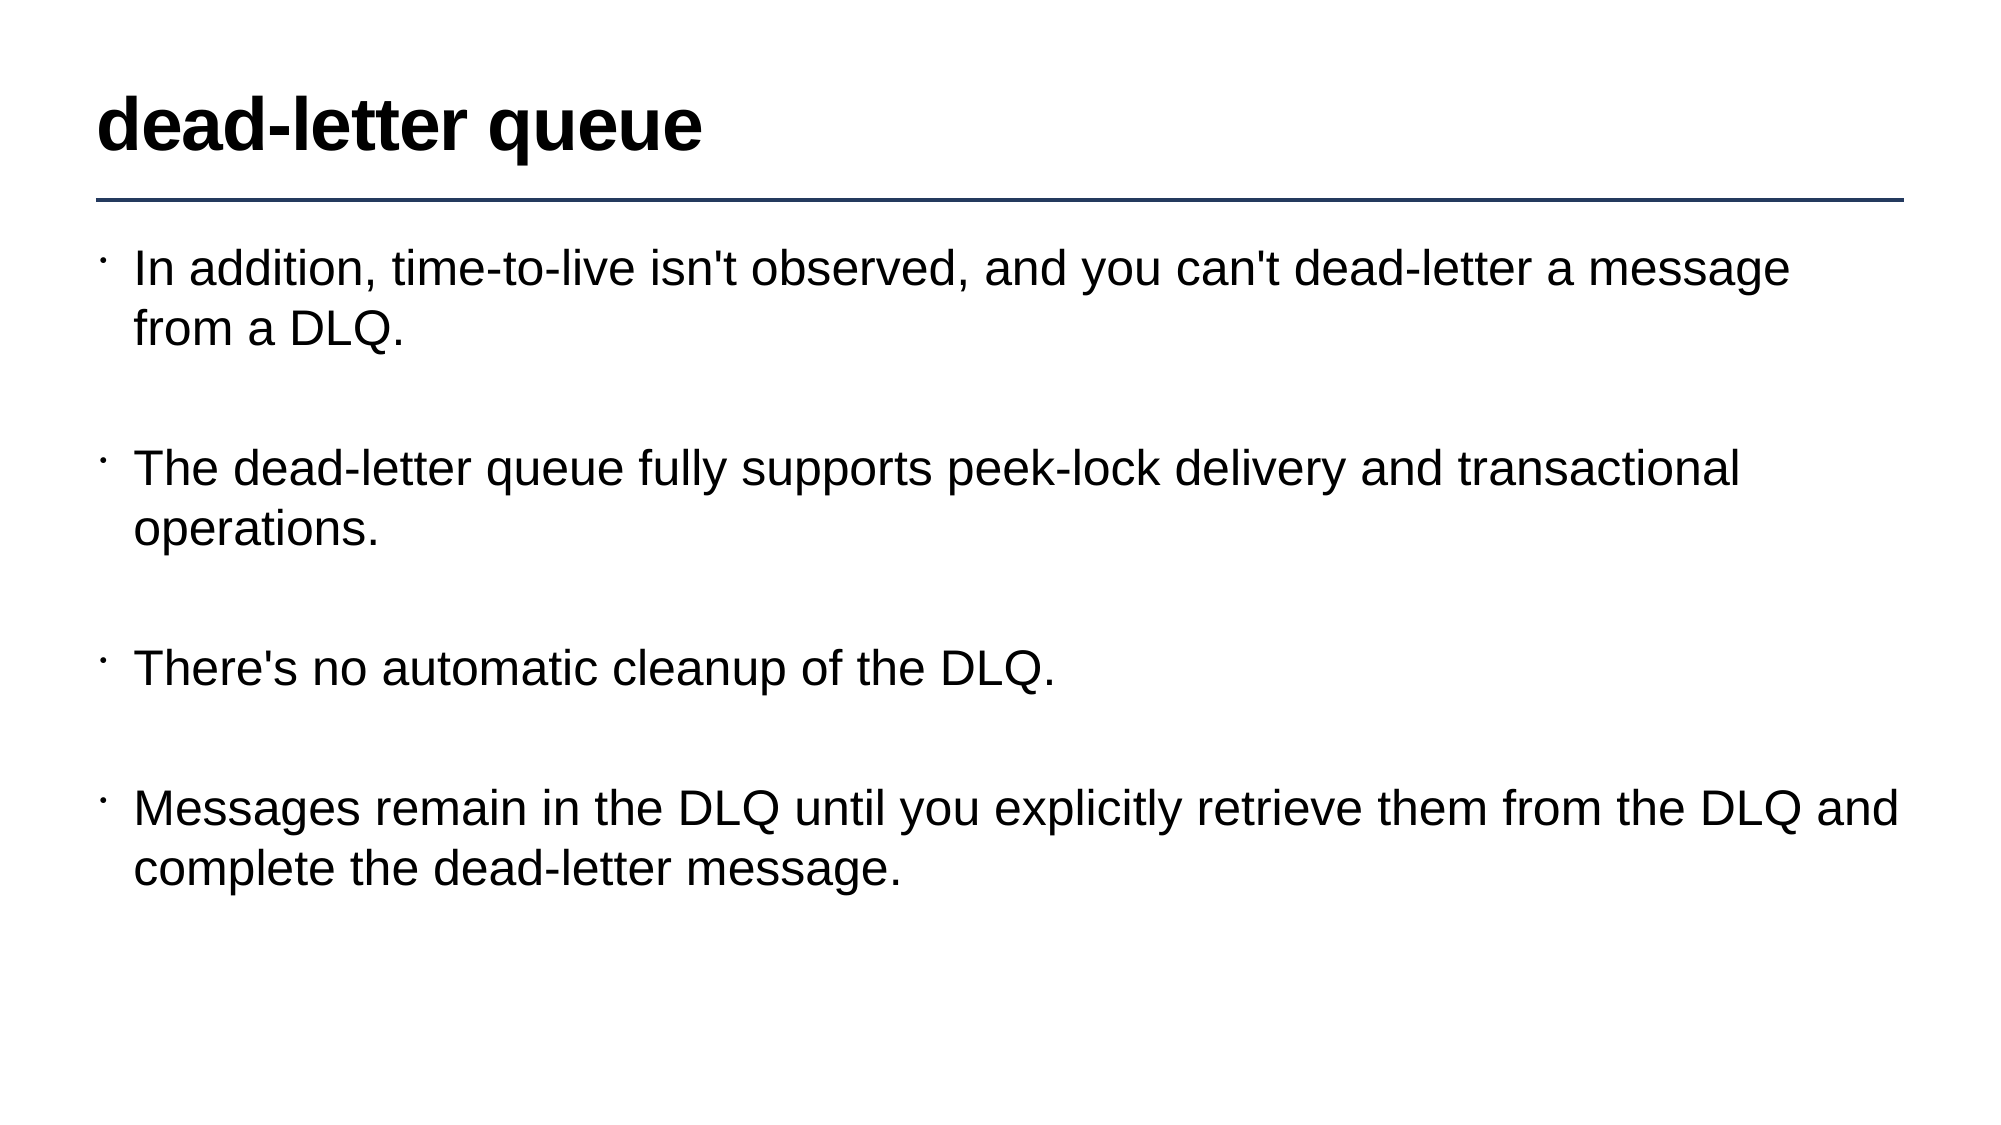

# dead-letter queue
In addition, time-to-live isn't observed, and you can't dead-letter a message from a DLQ.

The dead-letter queue fully supports peek-lock delivery and transactional operations.

There's no automatic cleanup of the DLQ.

Messages remain in the DLQ until you explicitly retrieve them from the DLQ and complete the dead-letter message.